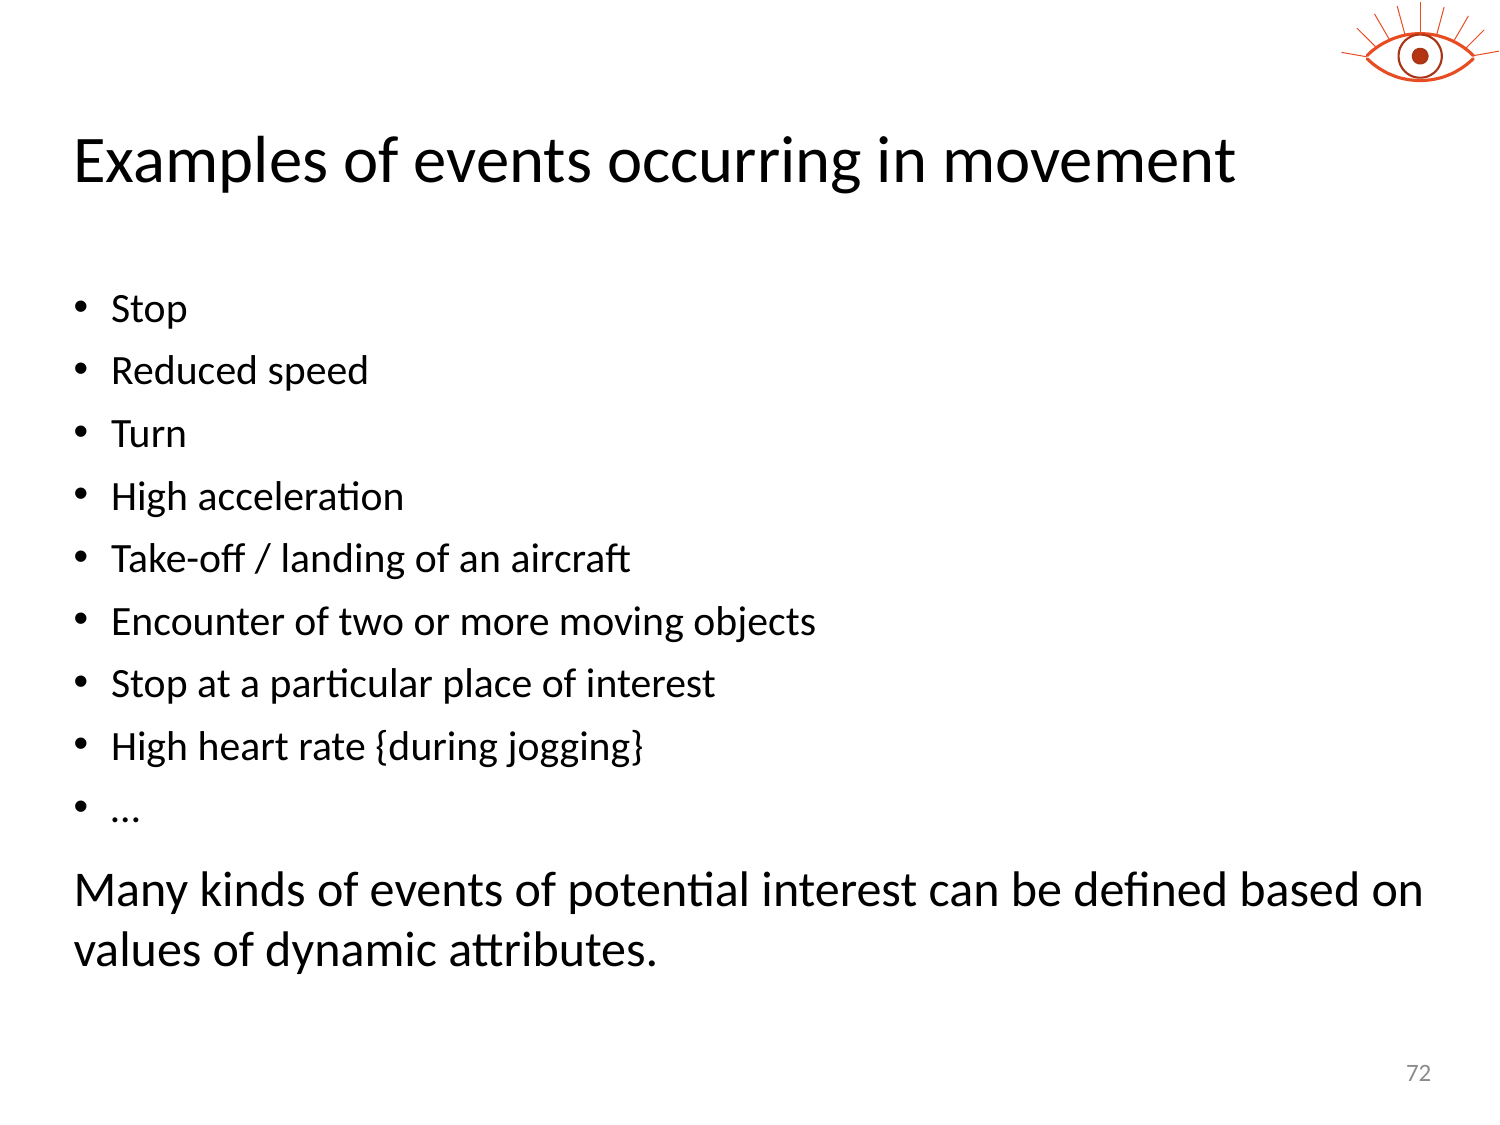

# Examples of events occurring in movement
Stop
Reduced speed
Turn
High acceleration
Take-off / landing of an aircraft
Encounter of two or more moving objects
Stop at a particular place of interest
High heart rate {during jogging}
…
Many kinds of events of potential interest can be defined based on values of dynamic attributes.
72